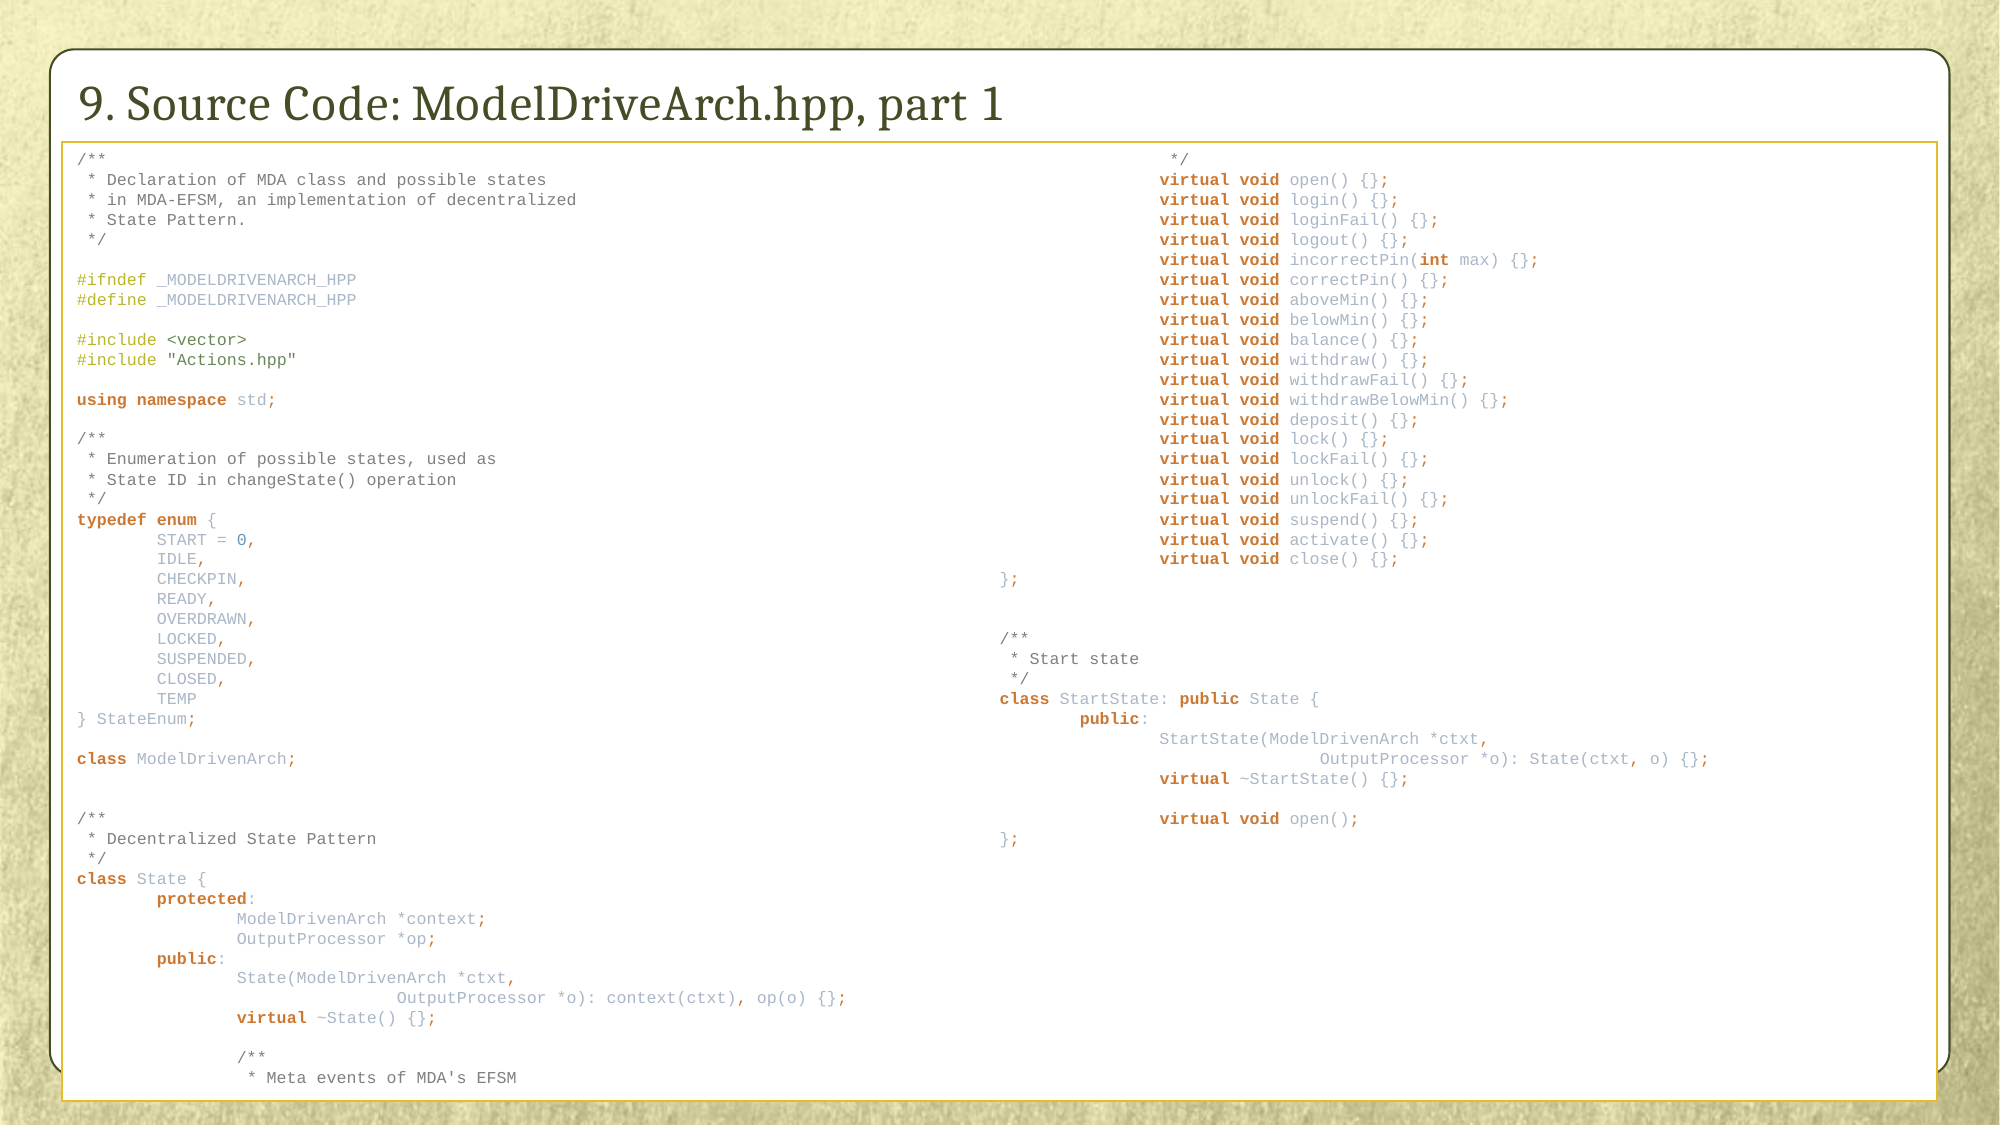

# 9. Source Code: ModelDriveArch.hpp, part 1
/**
 * Declaration of MDA class and possible states
 * in MDA-EFSM, an implementation of decentralized
 * State Pattern.
 */
#ifndef _MODELDRIVENARCH_HPP
#define _MODELDRIVENARCH_HPP
#include <vector>
#include "Actions.hpp"
using namespace std;
/**
 * Enumeration of possible states, used as
 * State ID in changeState() operation
 */
typedef enum {
        START = 0,
        IDLE,
        CHECKPIN,
        READY,
        OVERDRAWN,
        LOCKED,
        SUSPENDED,
        CLOSED,
        TEMP
} StateEnum;
class ModelDrivenArch;
/**
 * Decentralized State Pattern
 */
class State {
        protected:
                ModelDrivenArch *context;
                OutputProcessor *op;
        public:
                State(ModelDrivenArch *ctxt,
                                OutputProcessor *o): context(ctxt), op(o) {};
                virtual ~State() {};
                /**
                 * Meta events of MDA's EFSM
                 */
                virtual void open() {};
                virtual void login() {};
                virtual void loginFail() {};
                virtual void logout() {};
                virtual void incorrectPin(int max) {};
                virtual void correctPin() {};
                virtual void aboveMin() {};
                virtual void belowMin() {};
                virtual void balance() {};
                virtual void withdraw() {};
                virtual void withdrawFail() {};
                virtual void withdrawBelowMin() {};
                virtual void deposit() {};
                virtual void lock() {};
                virtual void lockFail() {};
                virtual void unlock() {};
                virtual void unlockFail() {};
                virtual void suspend() {};
                virtual void activate() {};
                virtual void close() {};
};
/**
 * Start state
 */
class StartState: public State {
        public:
                StartState(ModelDrivenArch *ctxt,
                                OutputProcessor *o): State(ctxt, o) {};
                virtual ~StartState() {};
                virtual void open();
};
CS586 by Dr Bogdan Korel @ IIT
69